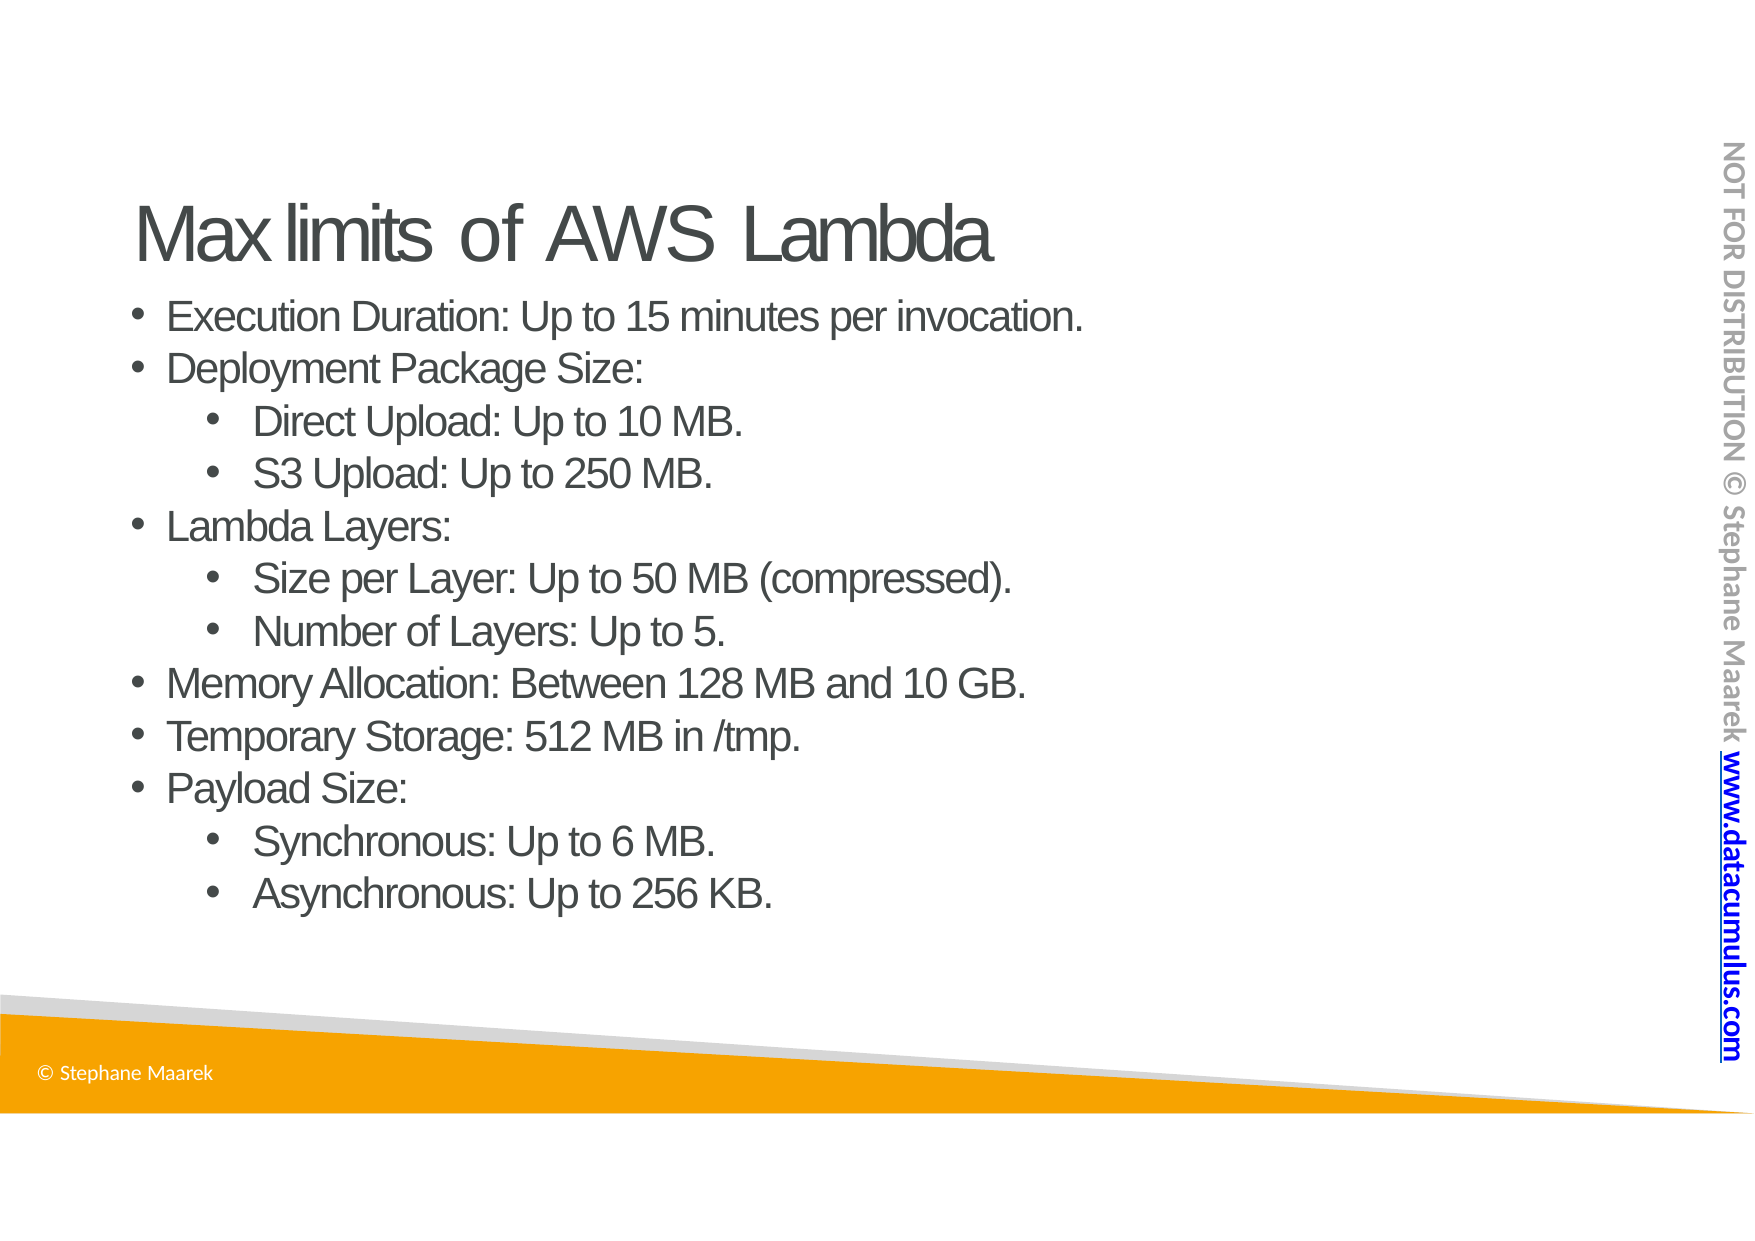

NOT FOR DISTRIBUTION © Stephane Maarek www.datacumulus.com
# Max limits of AWS Lambda
Execution Duration: Up to 15 minutes per invocation.
Deployment Package Size:
Direct Upload: Up to 10 MB.
S3 Upload: Up to 250 MB.
Lambda Layers:
Size per Layer: Up to 50 MB (compressed).
Number of Layers: Up to 5.
Memory Allocation: Between 128 MB and 10 GB.
Temporary Storage: 512 MB in /tmp.
Payload Size:
Synchronous: Up to 6 MB.
Asynchronous: Up to 256 KB.

© Stephane Maarek